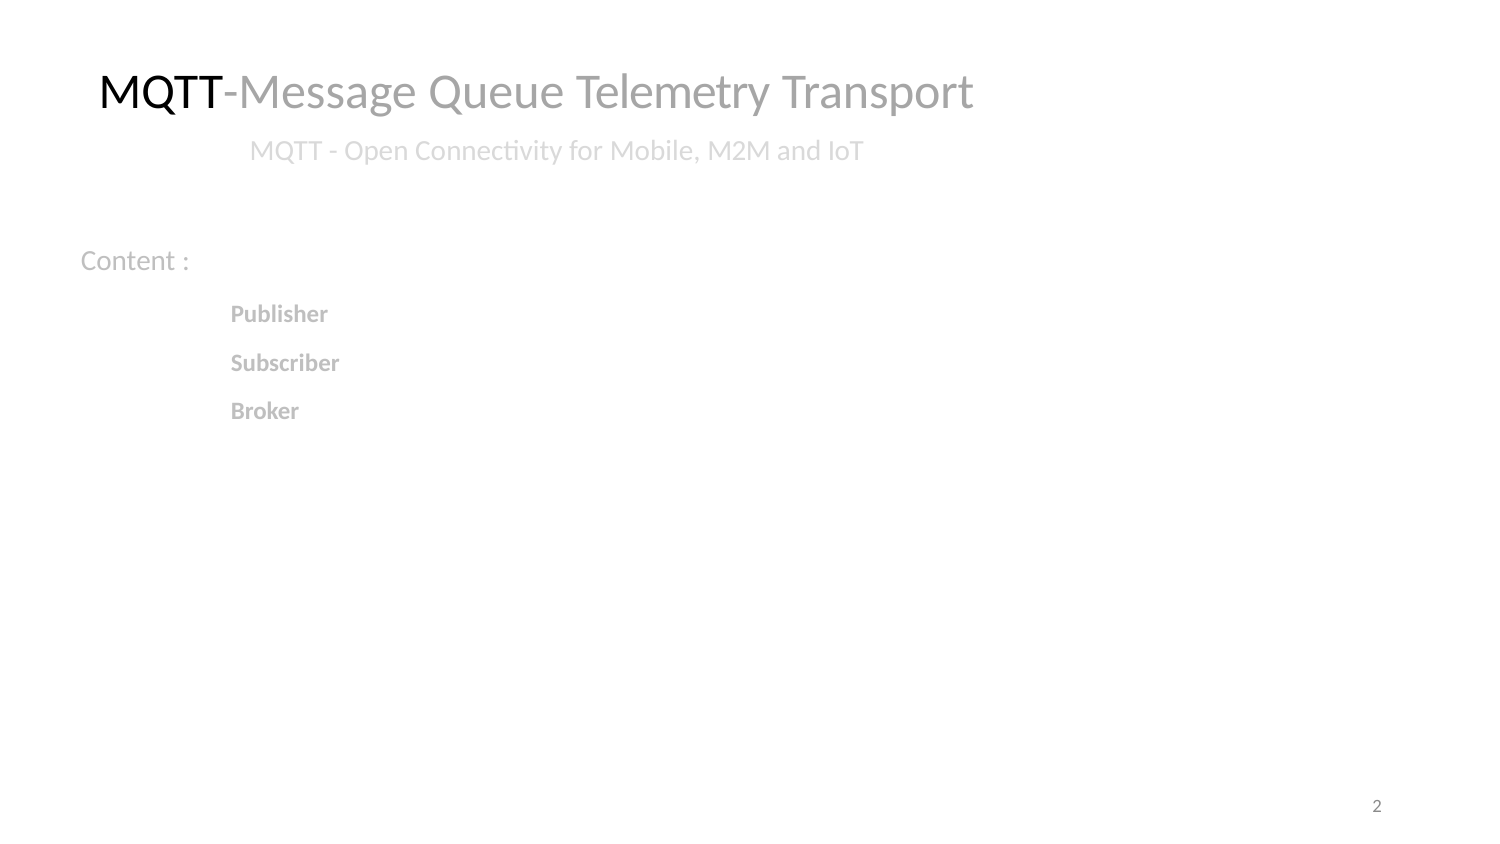

MQTT-Message Queue Telemetry Transport

MQTT - Open Connectivity for Mobile, M2M and IoT
Content :
	Publisher
	Subscriber
	Broker
2